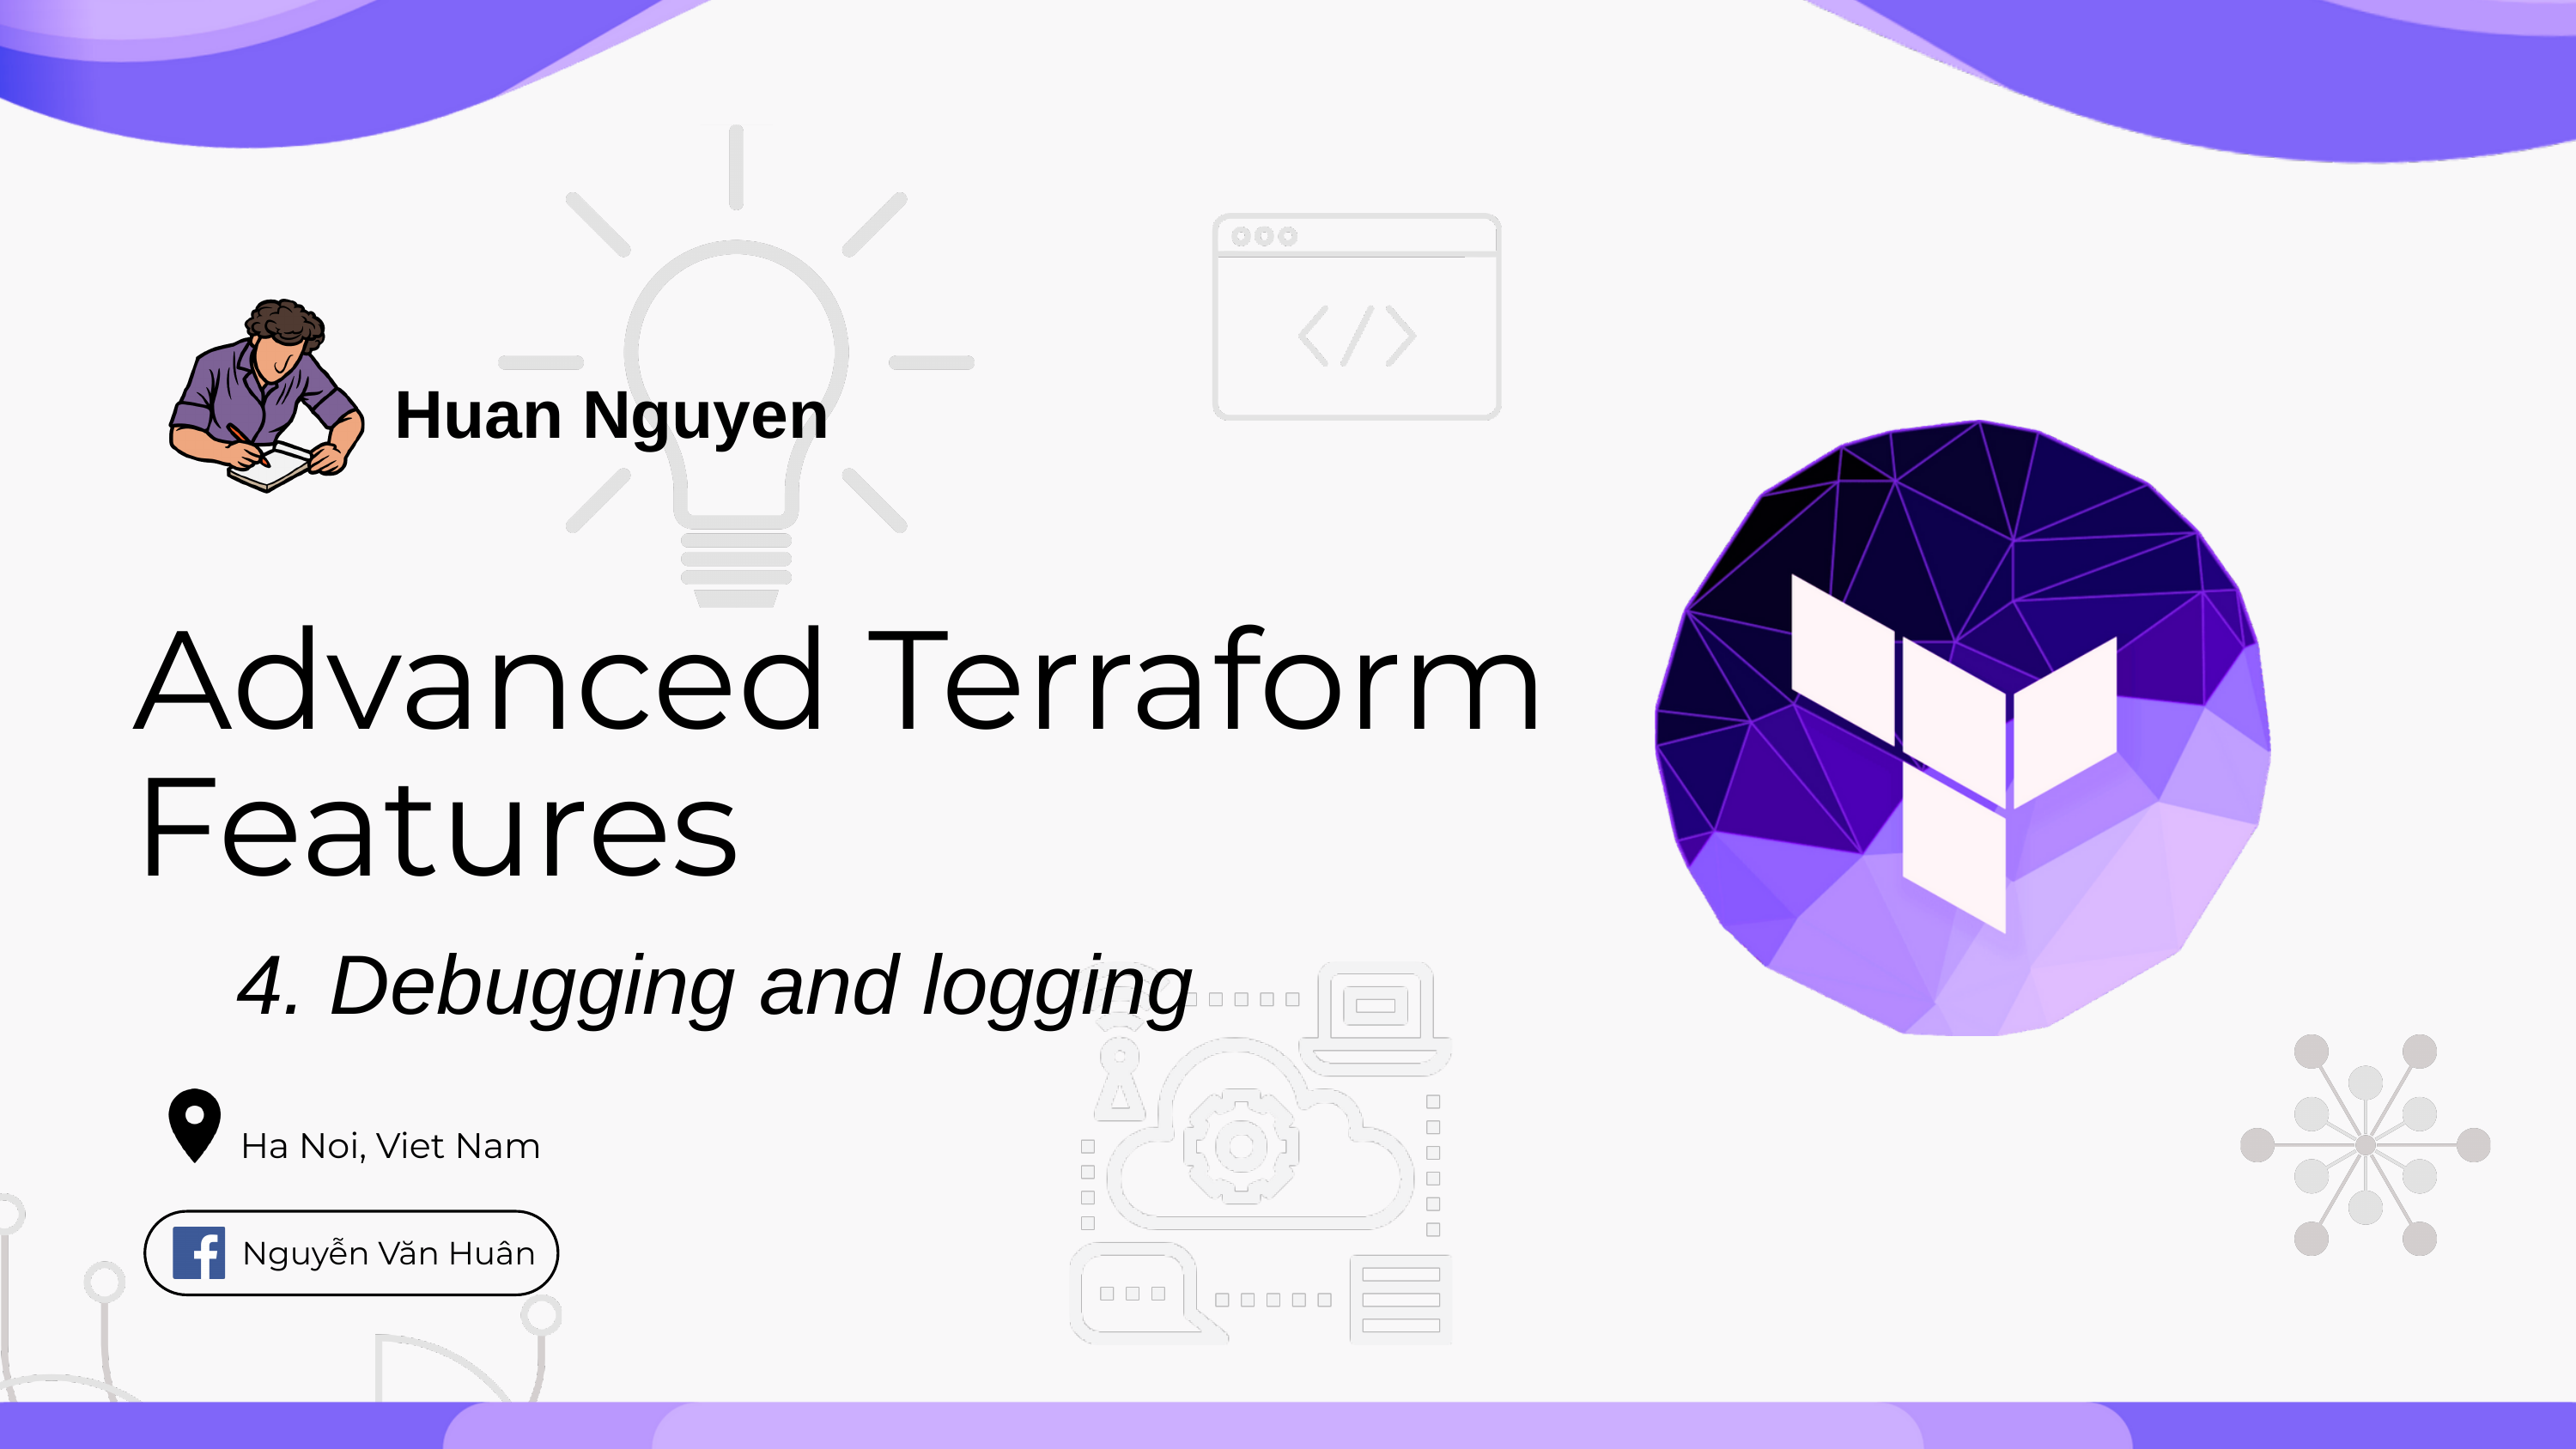

Huan Nguyen

Advanced Terraform Features
4. Debugging and logging

Ha Noi, Viet Nam

         Nguyễn Văn Huân